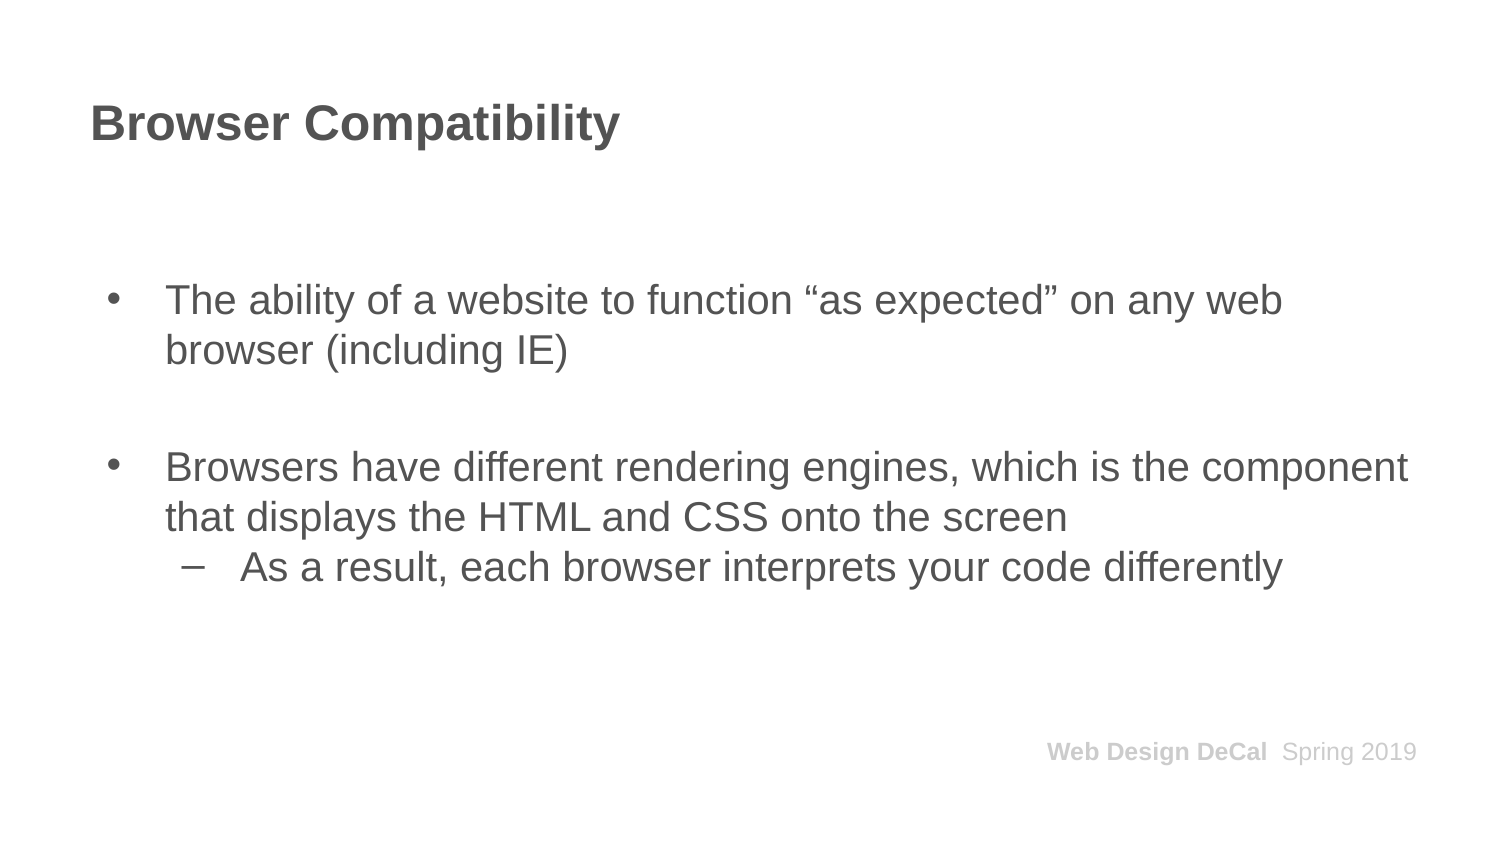

# Browser Compatibility
The ability of a website to function “as expected” on any web browser (including IE)

Browsers have different rendering engines, which is the component that displays the HTML and CSS onto the screen
As a result, each browser interprets your code differently